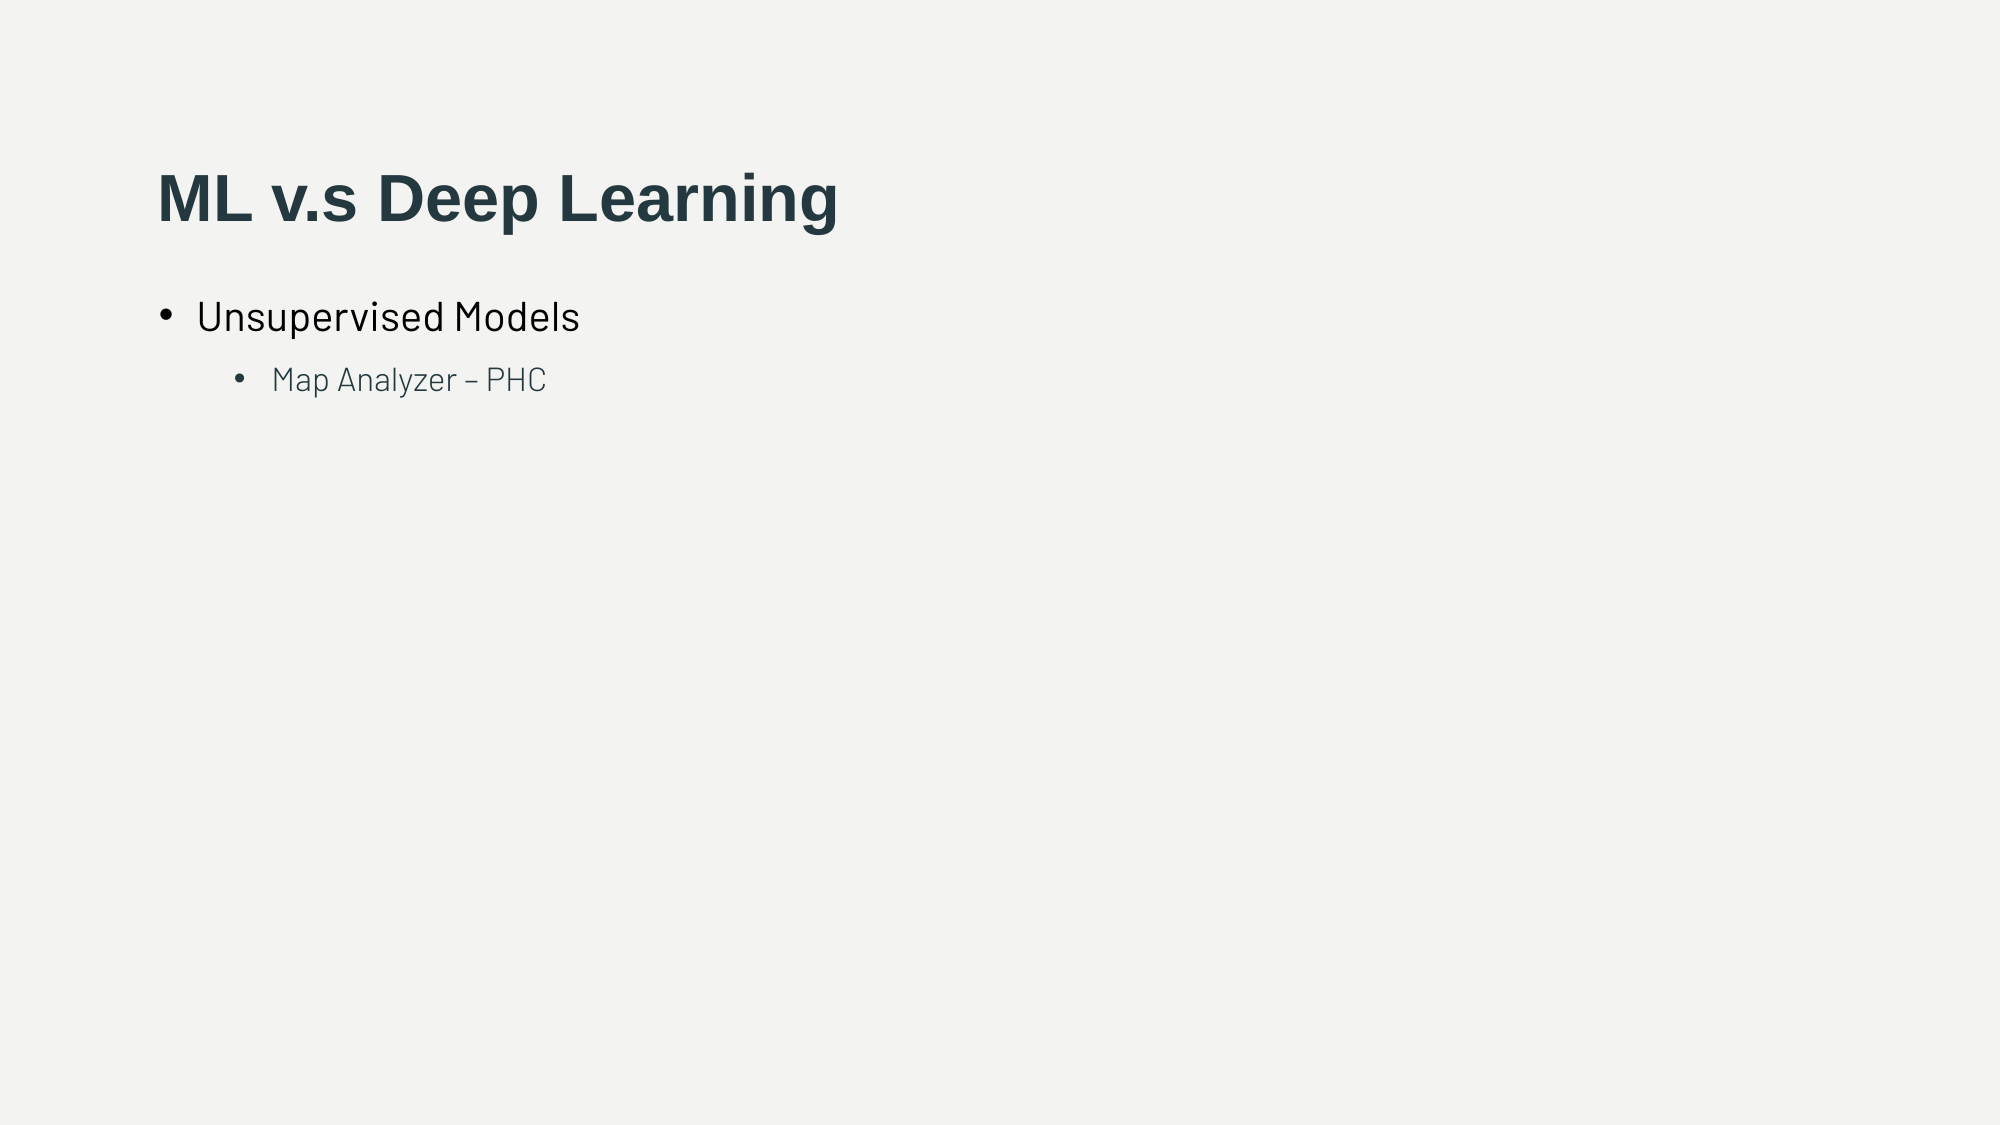

# ML v.s Deep Learning
Unsupervised Models
Map Analyzer – PHC